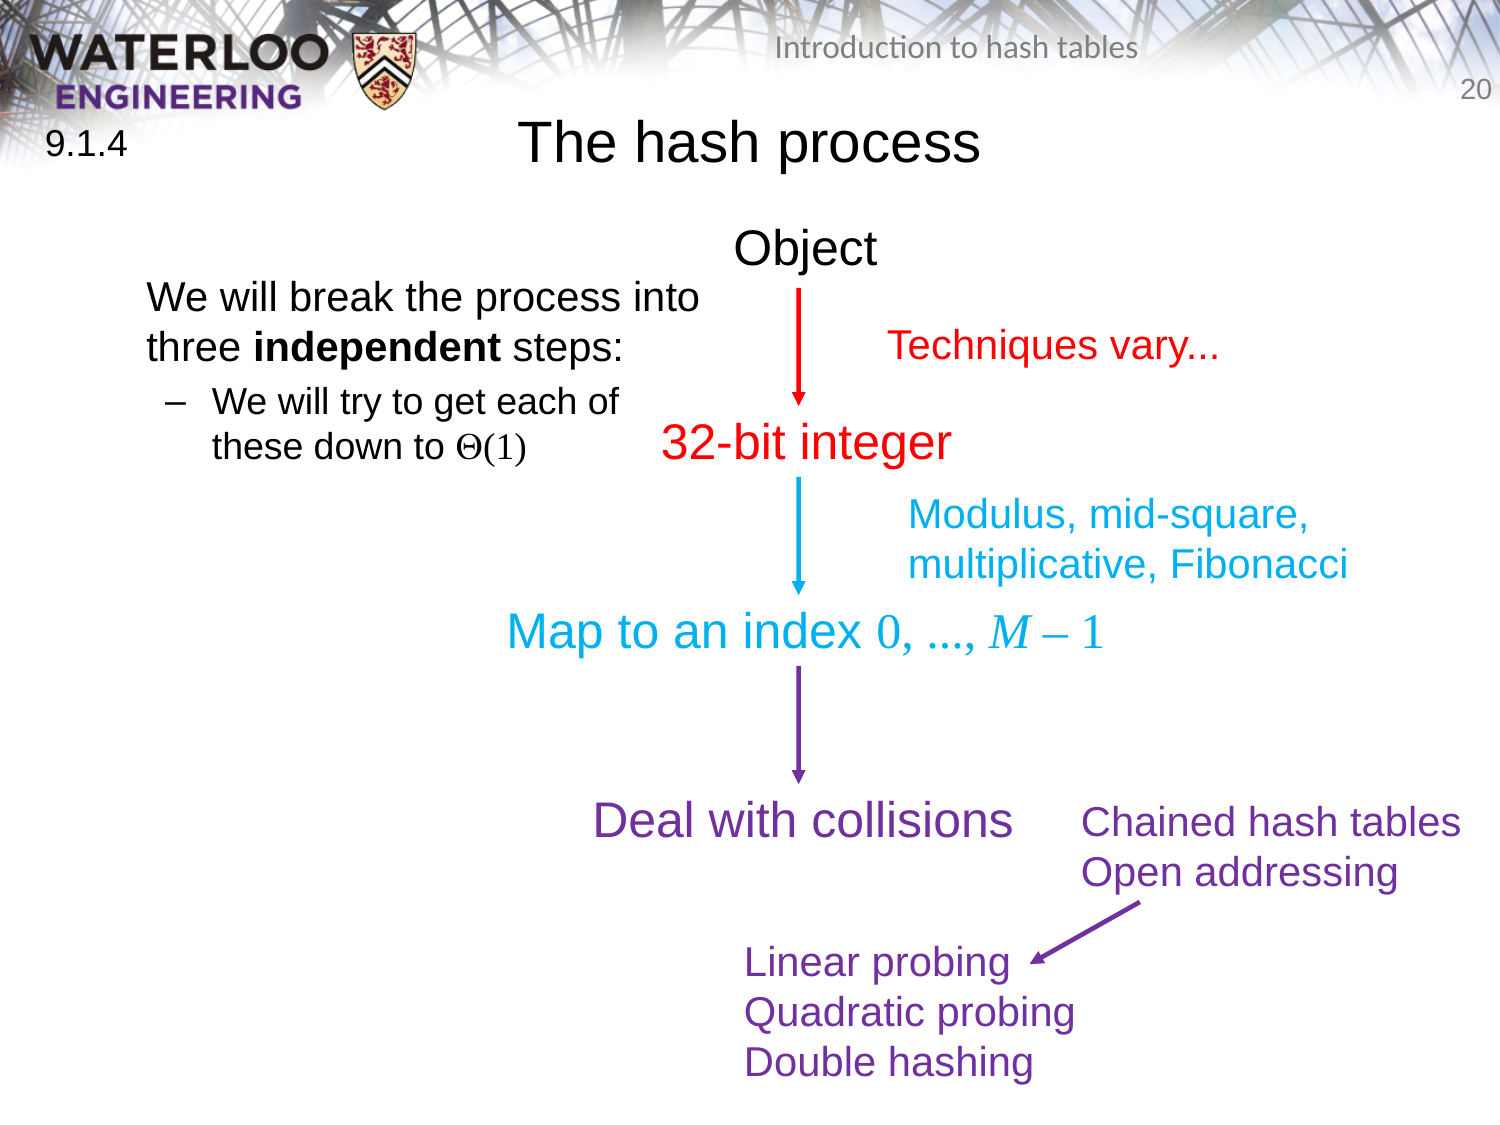

# The hash process
9.1.4
Object
	We will break the process into
three independent steps:
We will try to get each of
these down to Θ(1)

Techniques vary...
32-bit integer

Modulus, mid-square,
multiplicative, Fibonacci
Map to an index 0, ..., M – 1

Deal with collisions
Chained hash tables
Open addressing

Linear probing
Quadratic probing
Double hashing